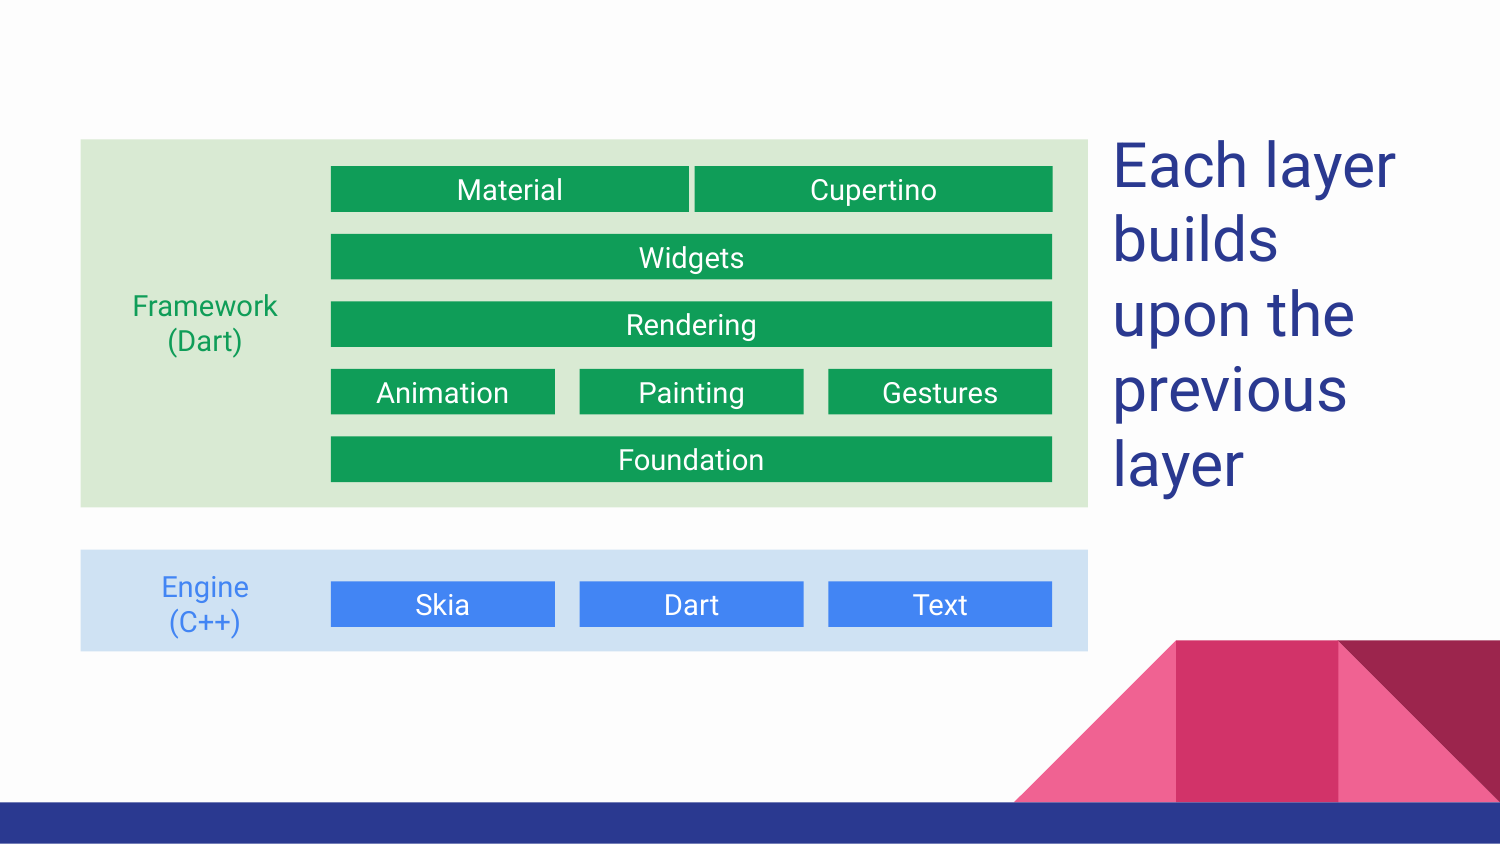

# Each layer builds upon the previous layer

Material
Cupertino
Widgets
Framework
(Dart)
Rendering
Animation
Painting
Gestures
Foundation

Engine
(C++)
Skia
Dart
Text